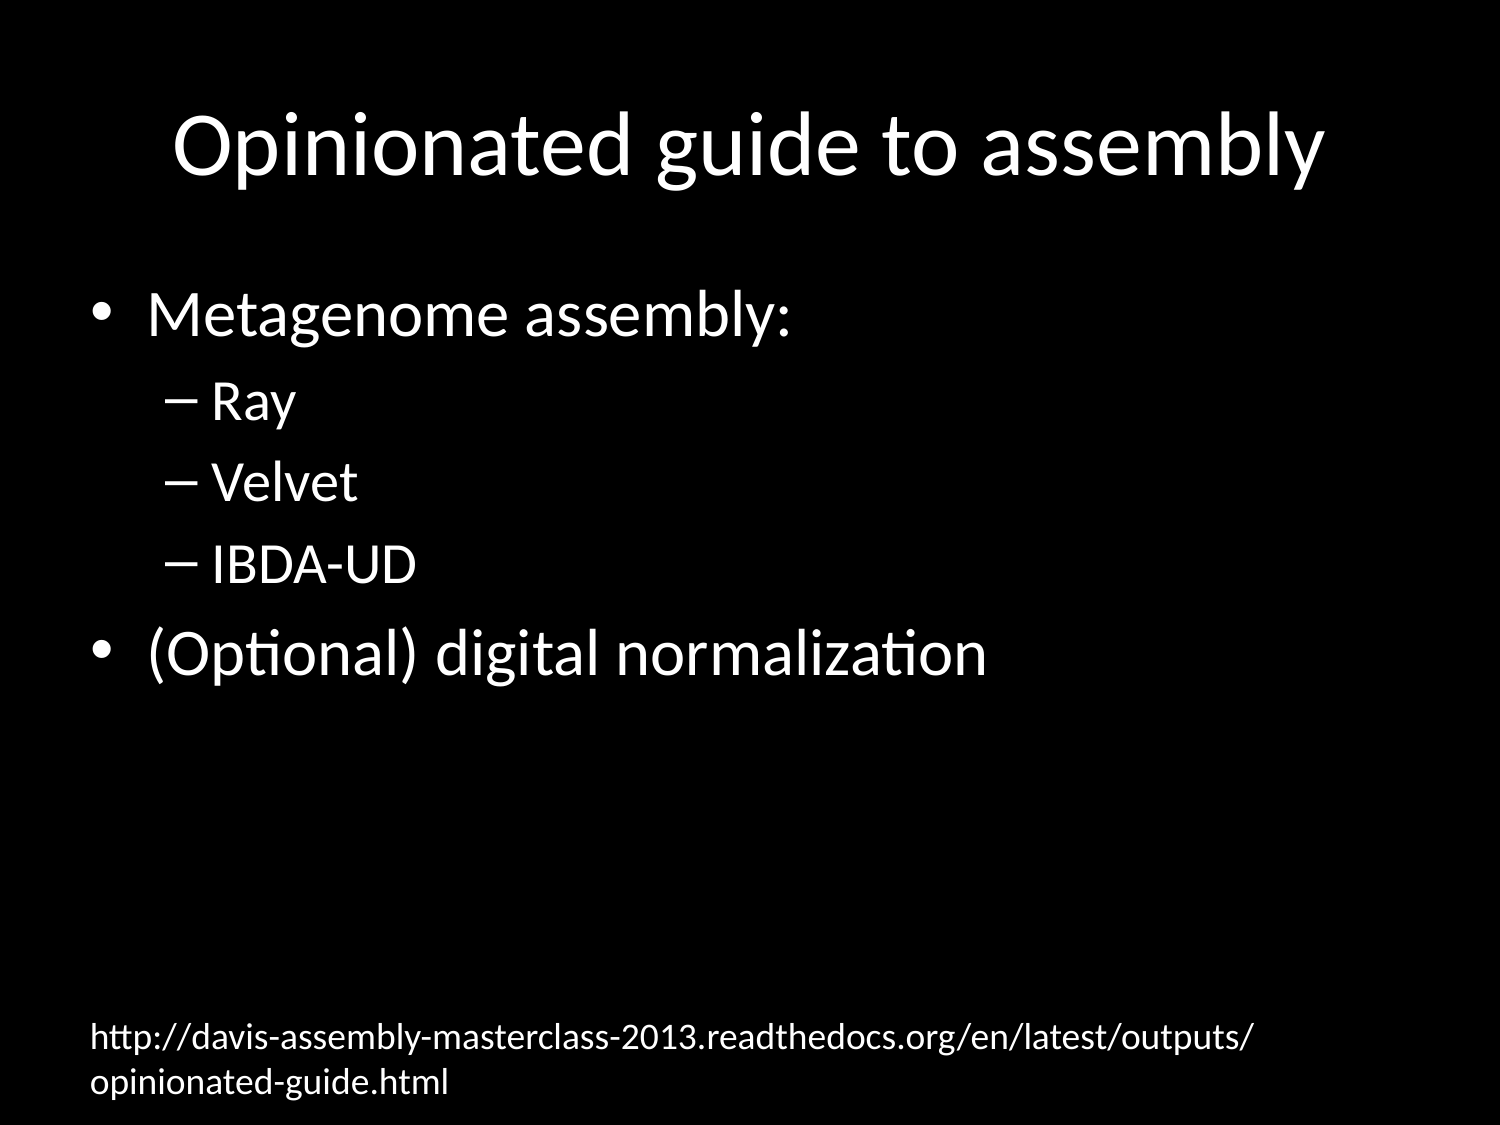

# Opinionated guide to assembly
Metagenome assembly:
Ray
Velvet
IBDA-UD
(Optional) digital normalization
http://davis-assembly-masterclass-2013.readthedocs.org/en/latest/outputs/opinionated-guide.html